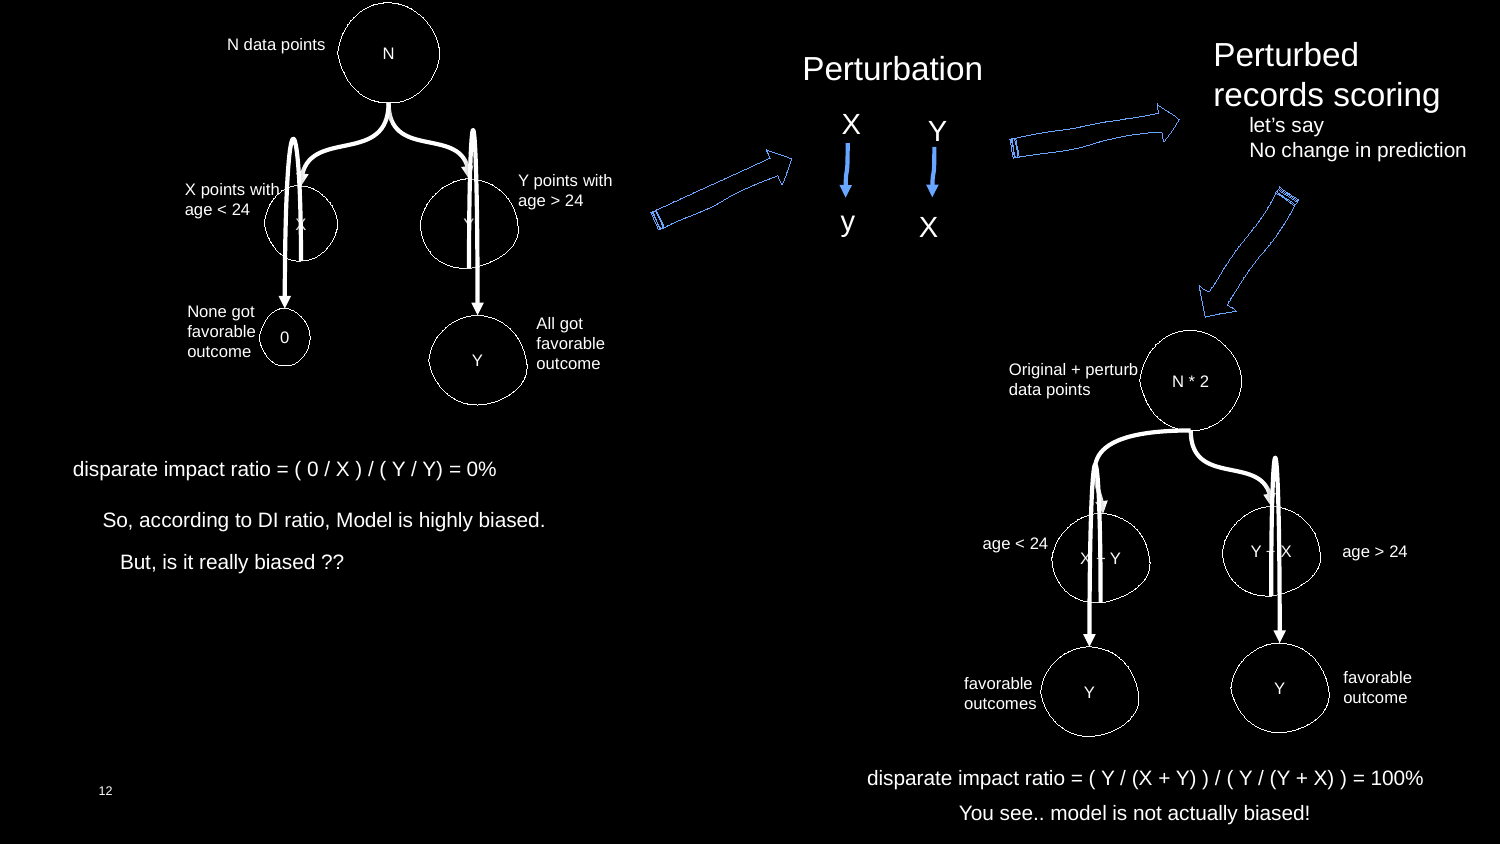

N
Perturbed
records scoring
N data points
Perturbation
X
let’s say
No change in prediction
Y

Y points with
age > 24

X points with
age < 24
Y
X
y
X

None got
favorable
outcome
All got
favorable
outcome
0
Y
N * 2
Original + perturb
data points
disparate impact ratio = ( 0 / X ) / ( Y / Y) = 0%
So, according to DI ratio, Model is highly biased.
Y + X
X + Y
age < 24
age > 24
But, is it really biased ??
Y
Y
favorable
outcome
favorable
outcomes
disparate impact ratio = ( Y / (X + Y) ) / ( Y / (Y + X) ) = 100%
12
You see.. model is not actually biased!